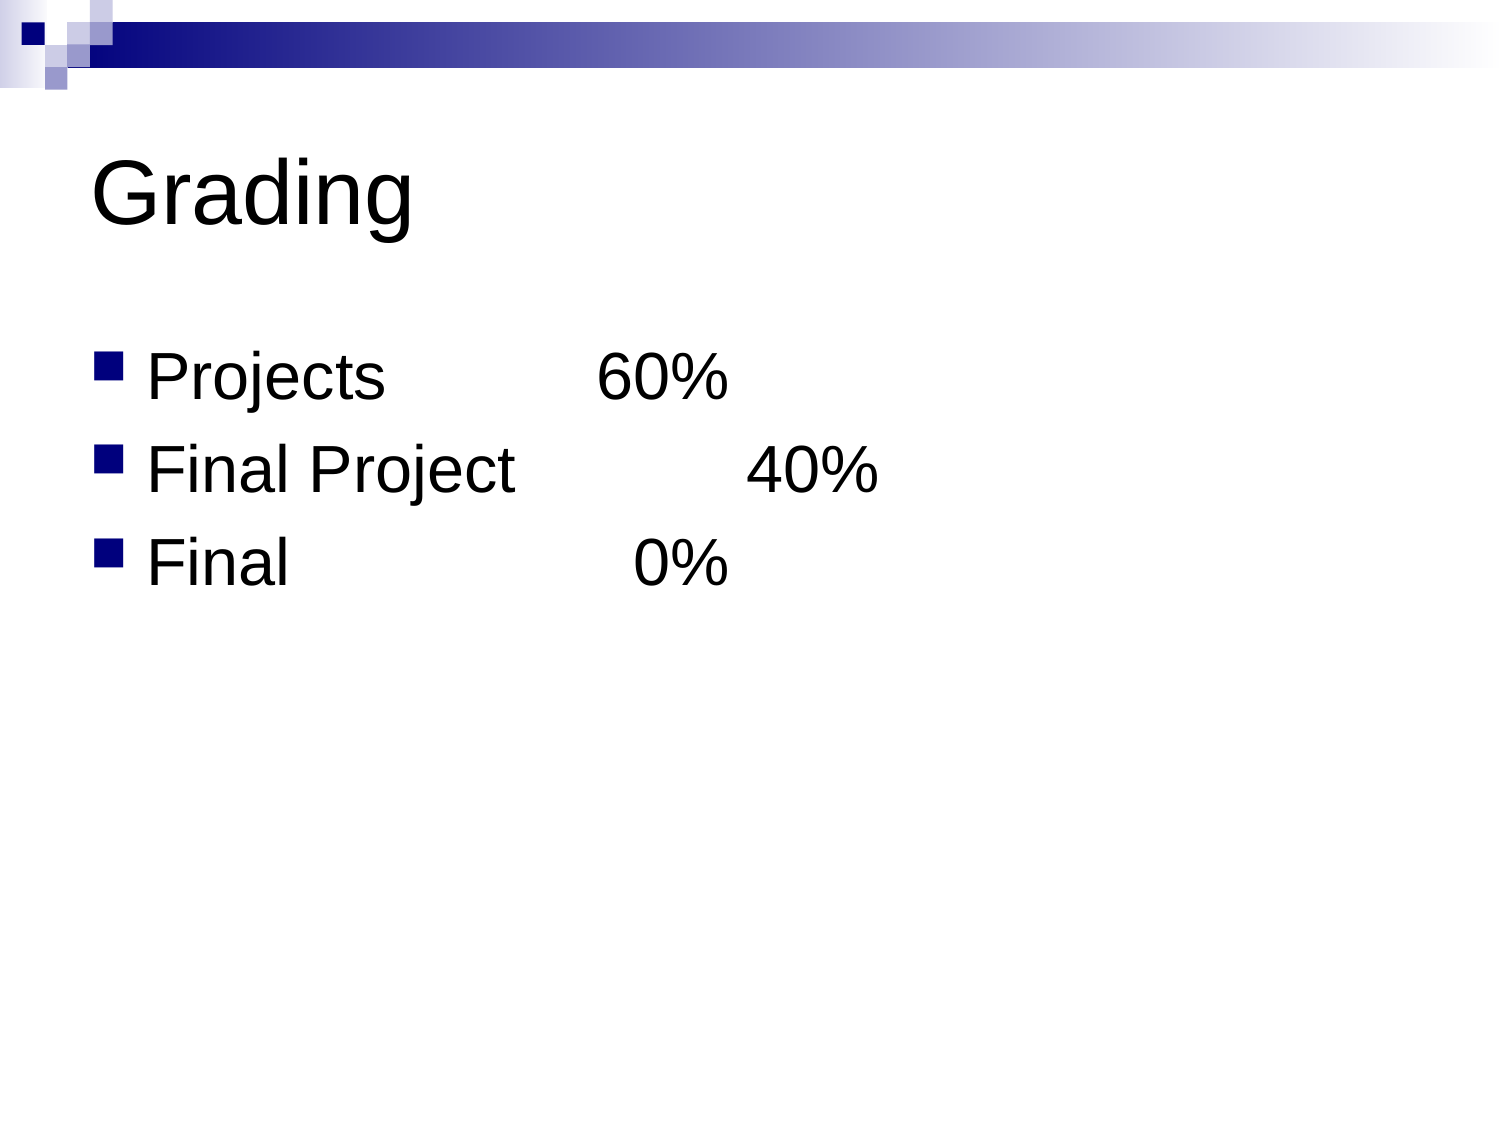

# Grading
Projects 		60%
Final Project 		40%
Final			  0%